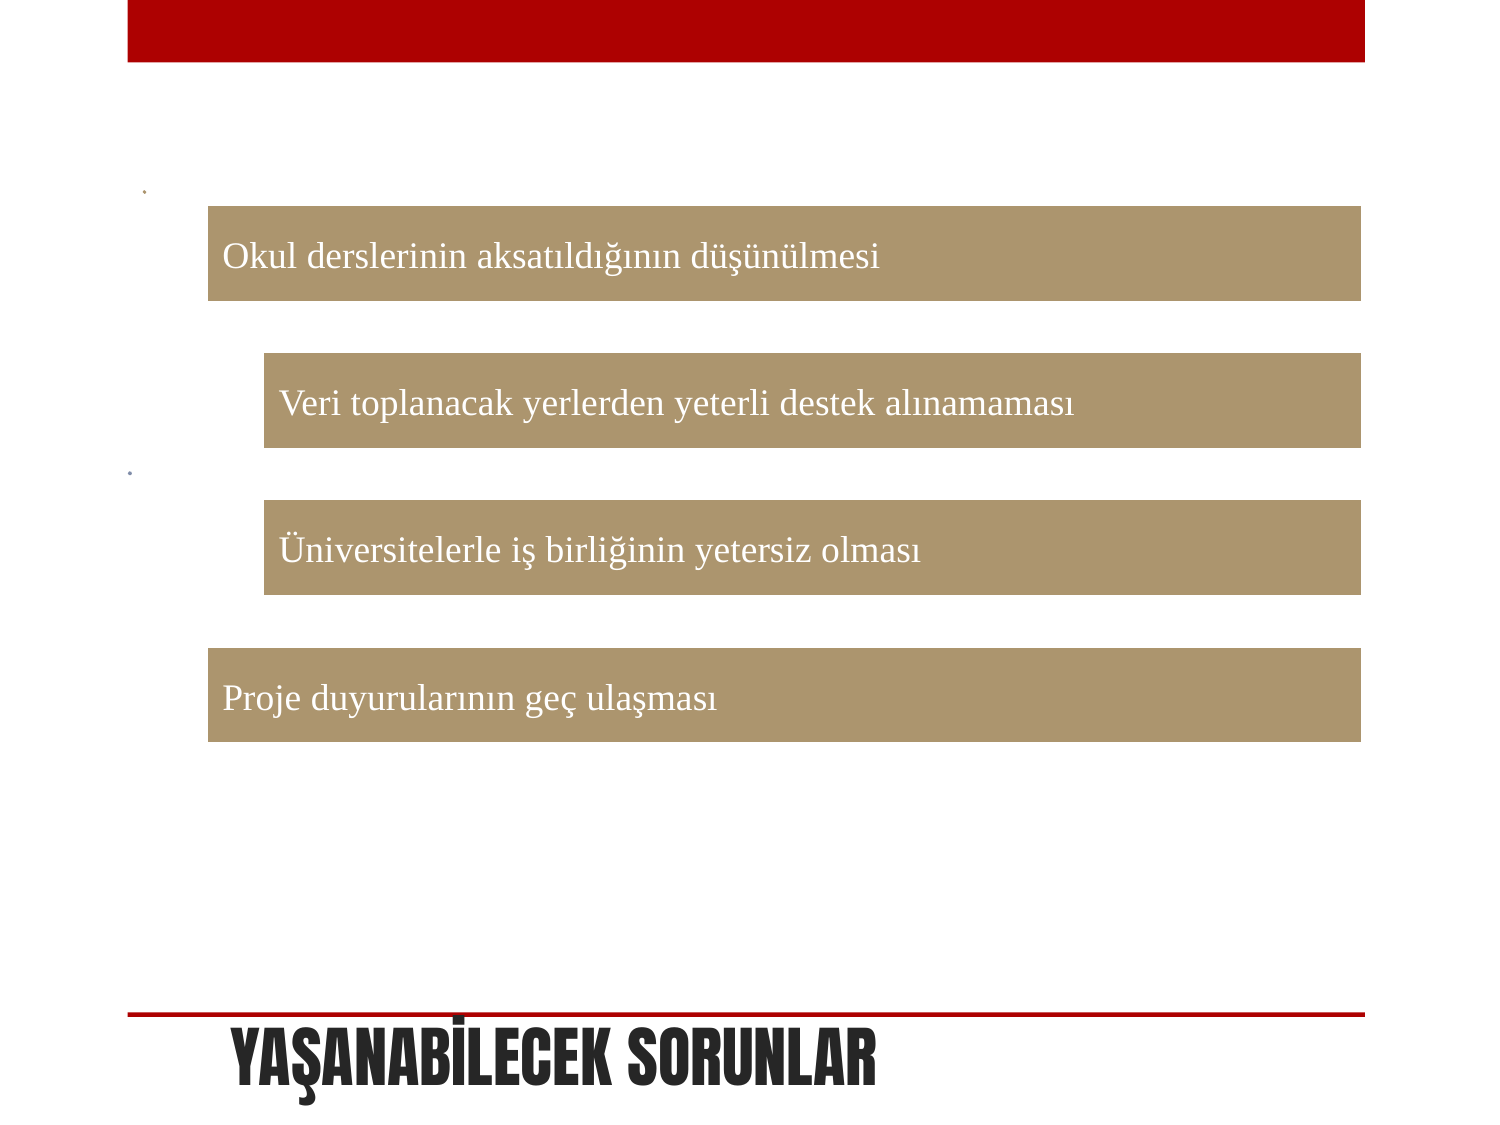

Okul derslerinin aksatıldığının düşünülmesi
Veri toplanacak yerlerden yeterli destek alınamaması
Üniversitelerle iş birliğinin yetersiz olması
Proje duyurularının geç ulaşması
# YAŞANABİLECEK SORUNLAR